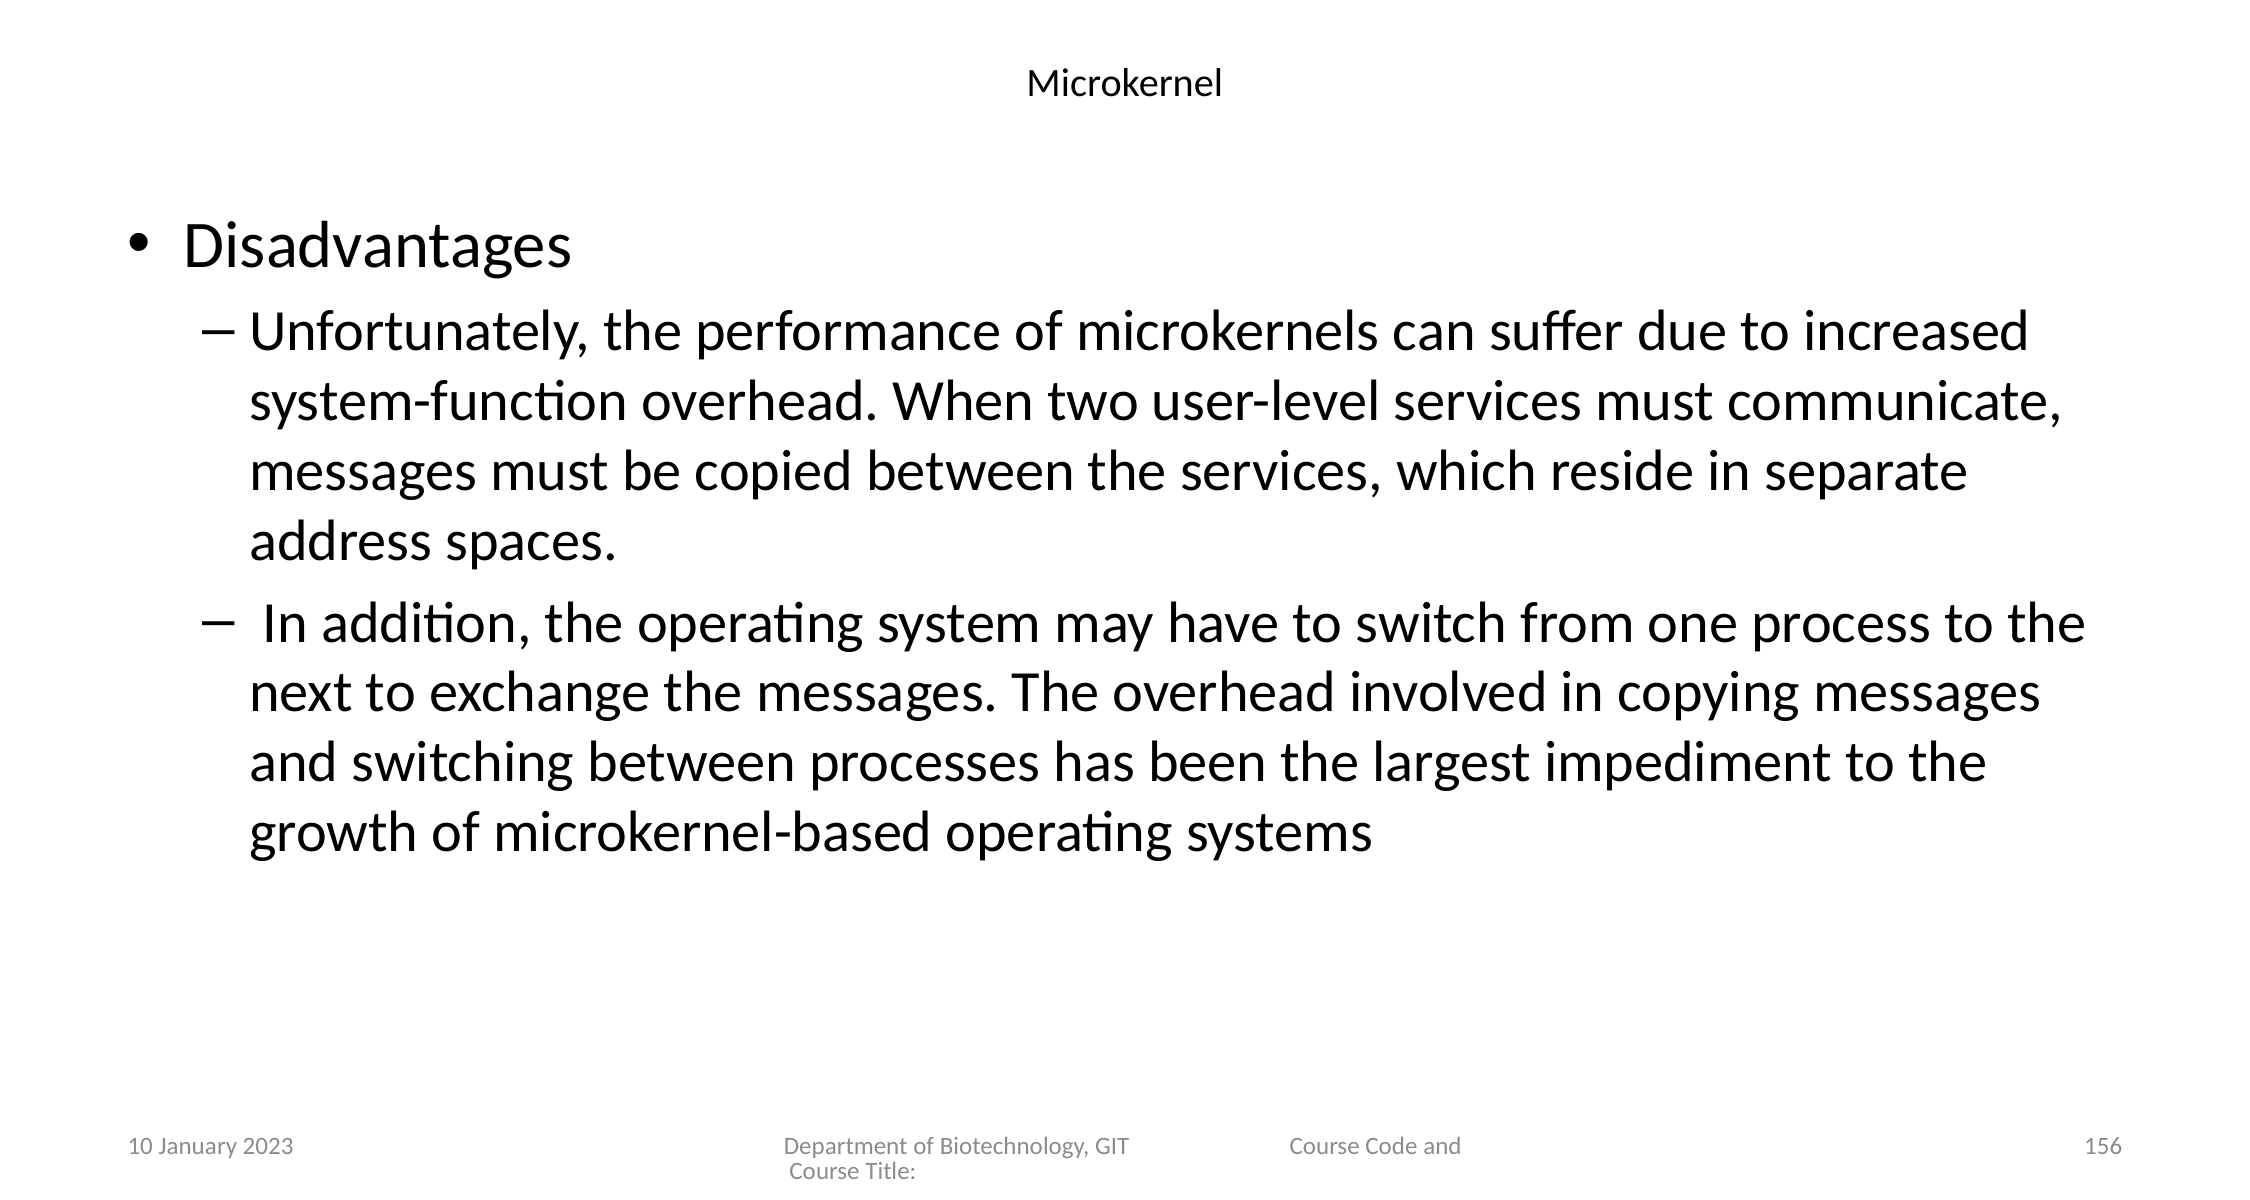

# Microkernel

Disadvantages
Unfortunately, the performance of microkernels can suffer due to increased system-function overhead. When two user-level services must communicate, messages must be copied between the services, which reside in separate address spaces.
 In addition, the operating system may have to switch from one process to the next to exchange the messages. The overhead involved in copying messages and switching between processes has been the largest impediment to the growth of microkernel-based operating systems
10 January 2023
Department of Biotechnology, GIT                            Course Code and Course Title:
156